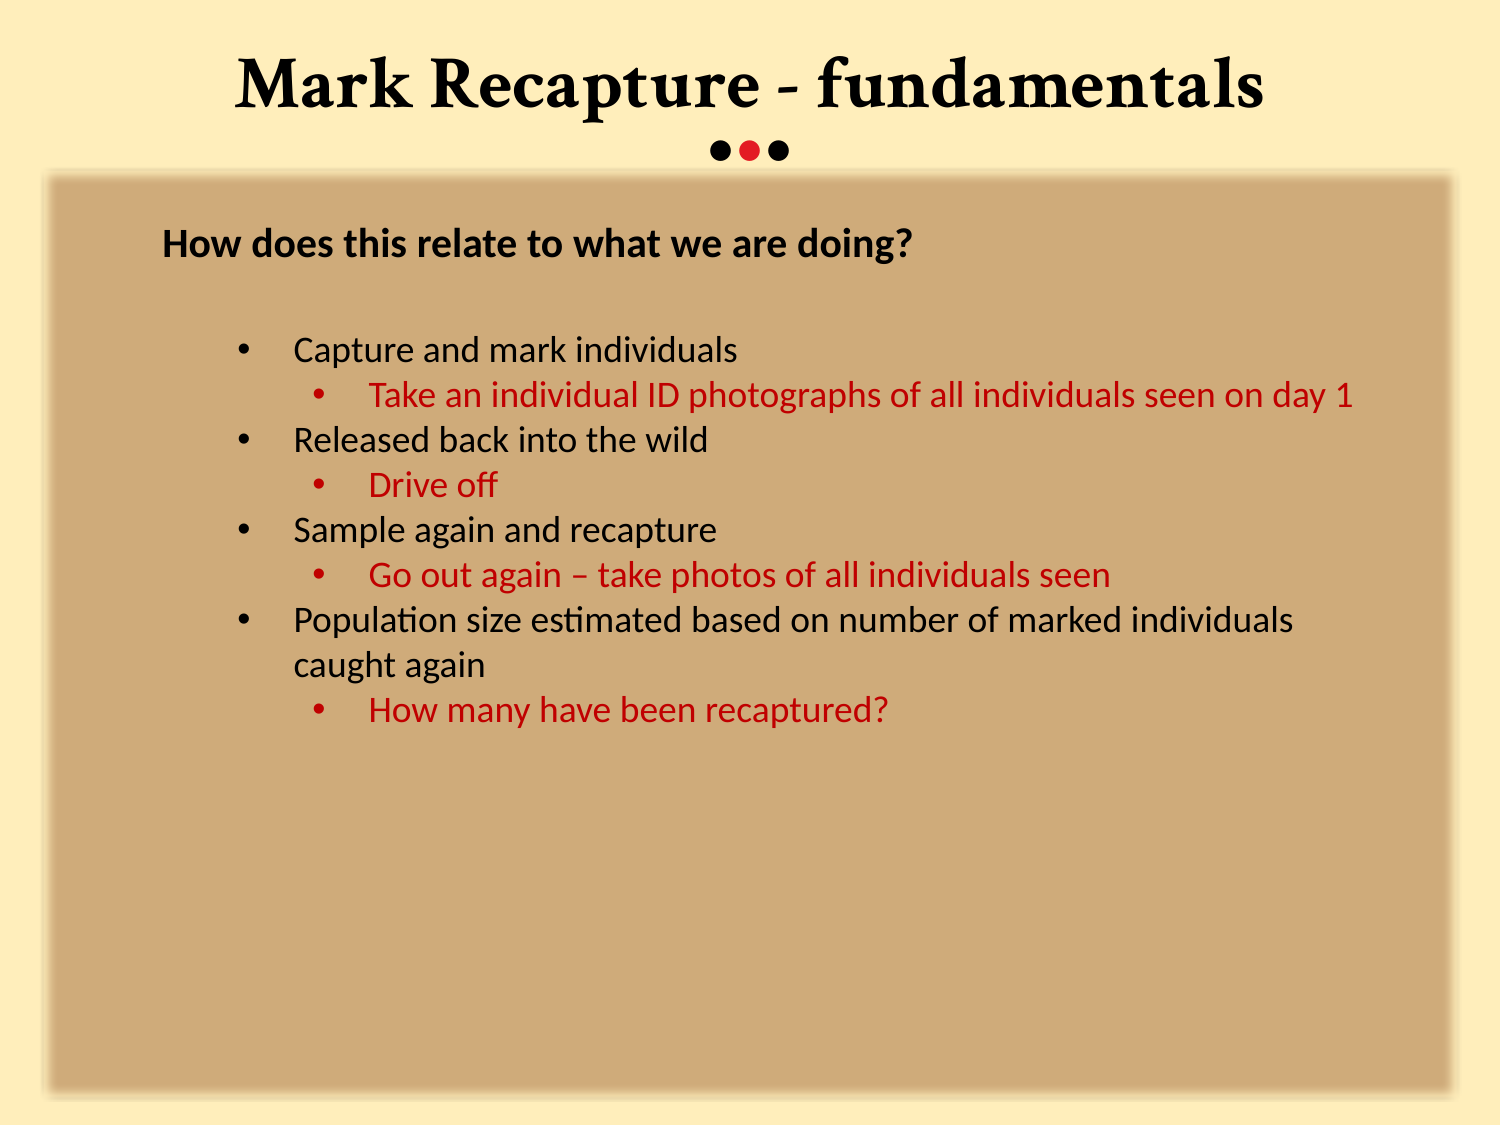

Mark Recapture - fundamentals
•••

How does this relate to what we are doing?

Capture and mark individuals
Take an individual ID photographs of all individuals seen on day 1
Released back into the wild
Drive off
Sample again and recapture
Go out again – take photos of all individuals seen
Population size estimated based on number of marked individuals caught again
How many have been recaptured?